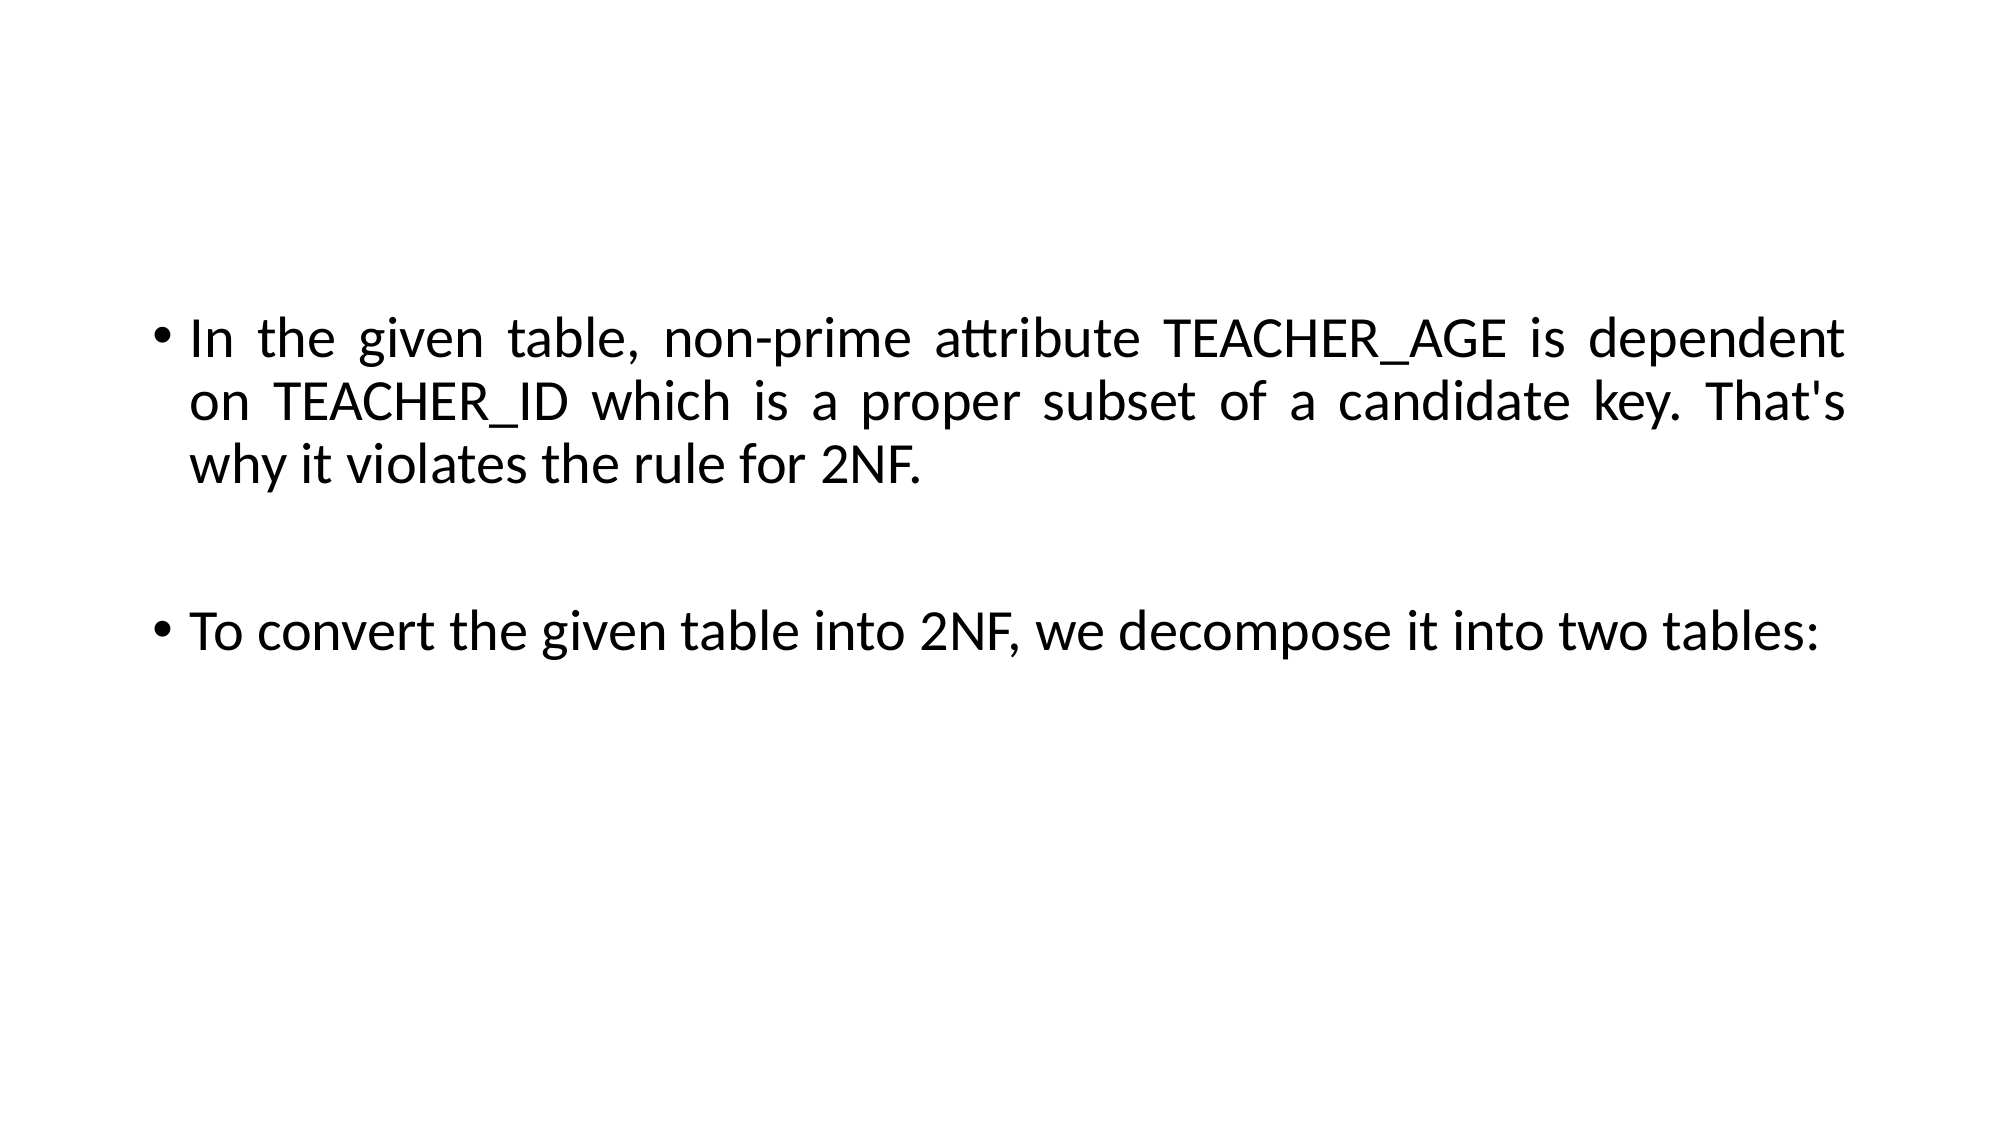

In the given table, non-prime attribute TEACHER_AGE is dependent on TEACHER_ID which is a proper subset of a candidate key. That's why it violates the rule for 2NF.

To convert the given table into 2NF, we decompose it into two tables: